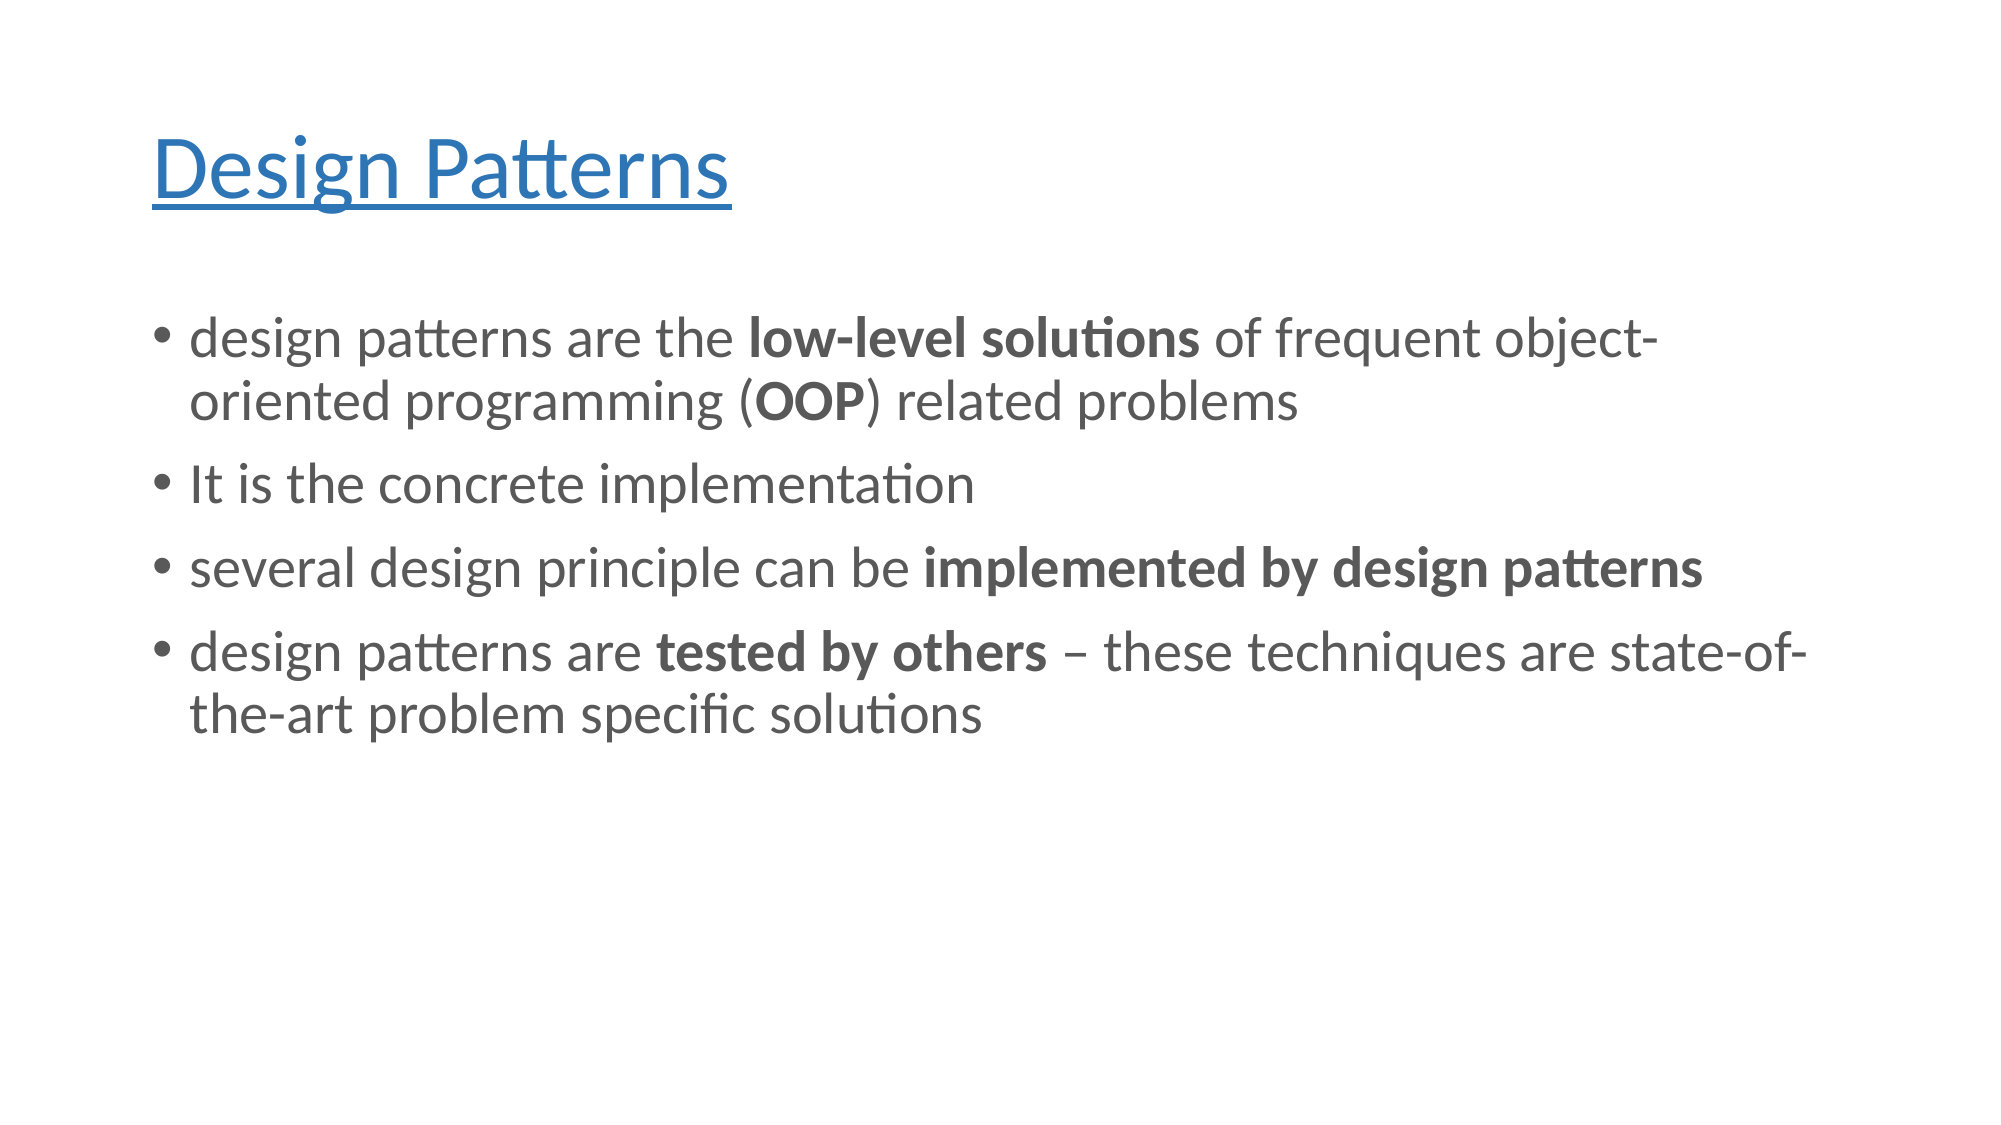

# Design Patterns
design patterns are the low-level solutions of frequent object-oriented programming (OOP) related problems
It is the concrete implementation
several design principle can be implemented by design patterns
design patterns are tested by others – these techniques are state-of-the-art problem specific solutions